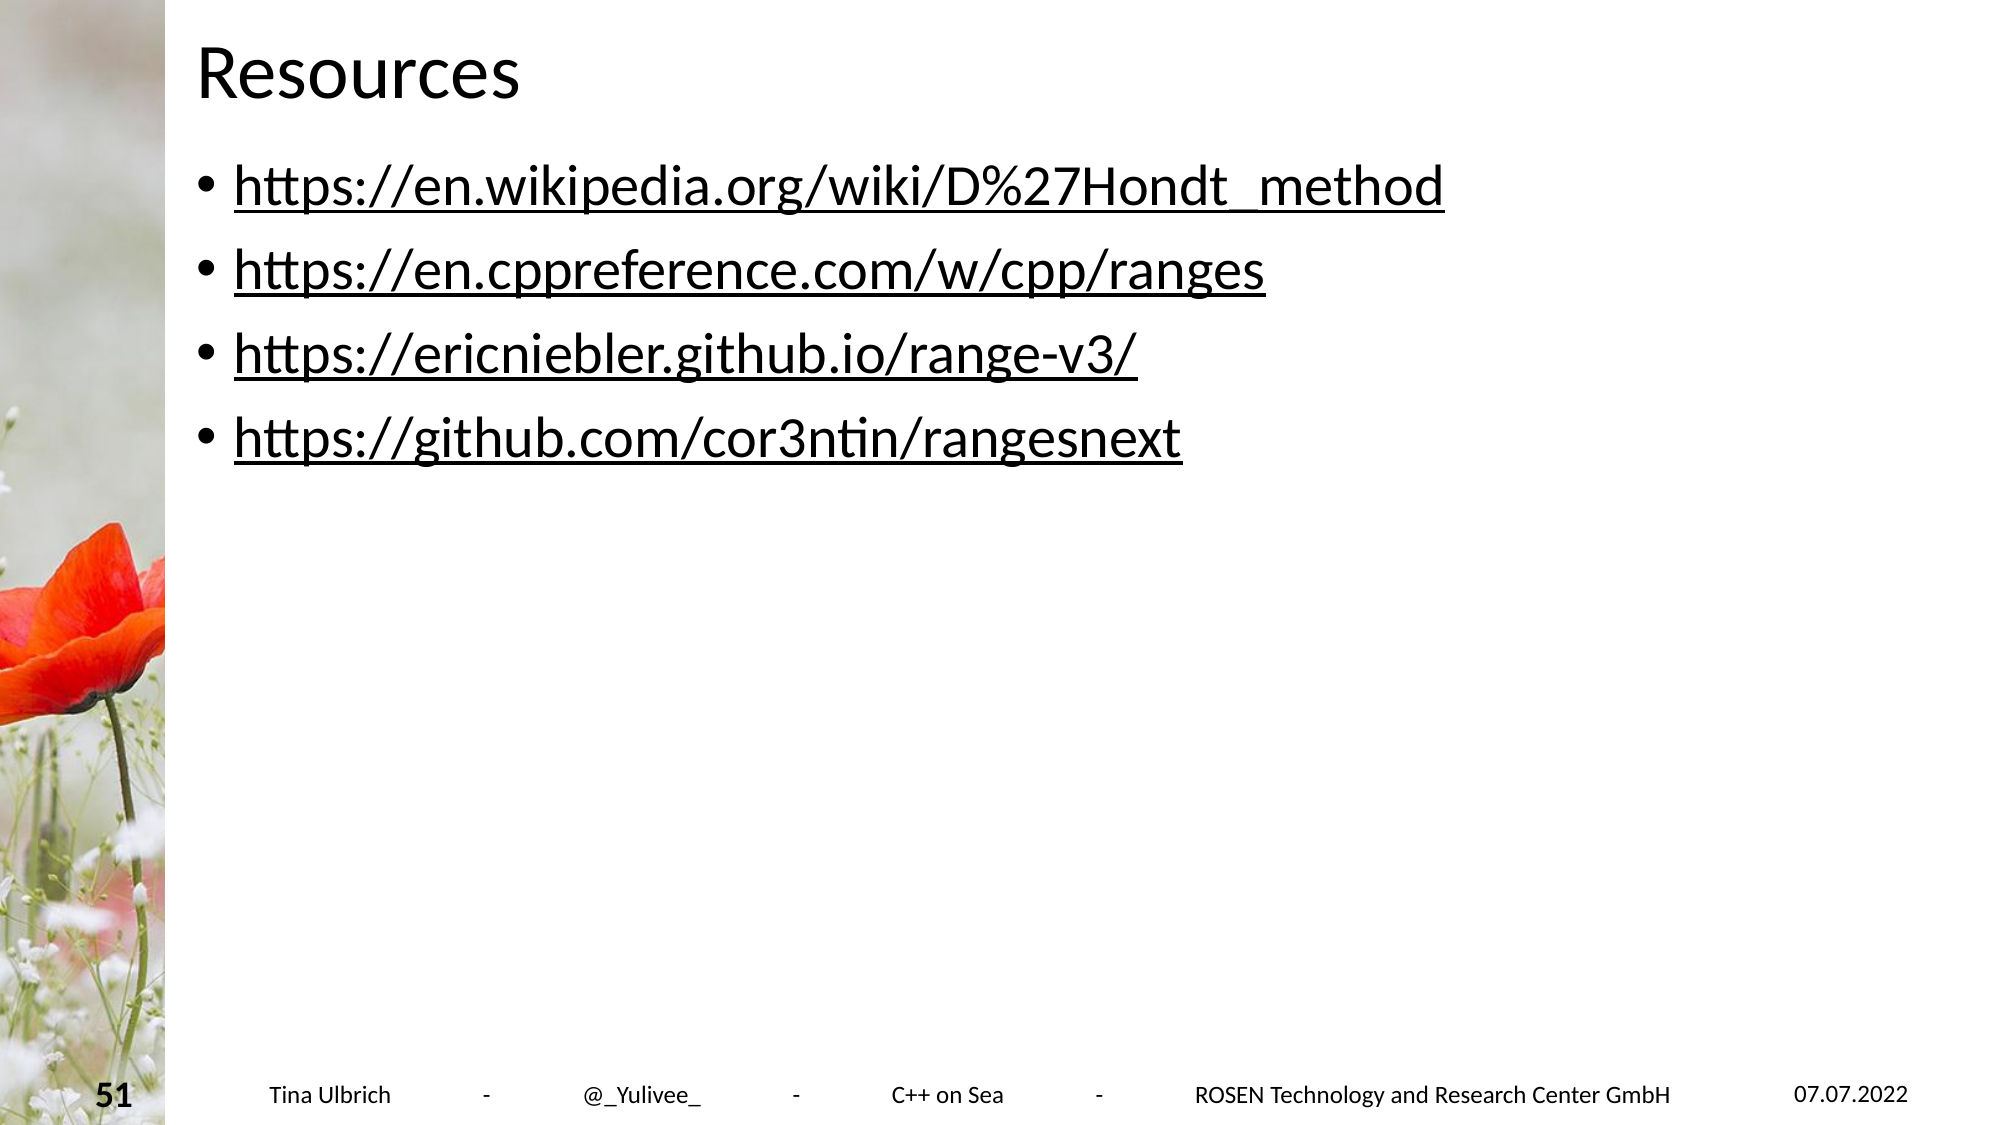

# Resources
https://en.wikipedia.org/wiki/D%27Hondt_method
https://en.cppreference.com/w/cpp/ranges
https://ericniebler.github.io/range-v3/
https://github.com/cor3ntin/rangesnext
07.07.2022
51
Tina Ulbrich                -                @_Yulivee_                -                C++ on Sea                -                ROSEN Technology and Research Center GmbH